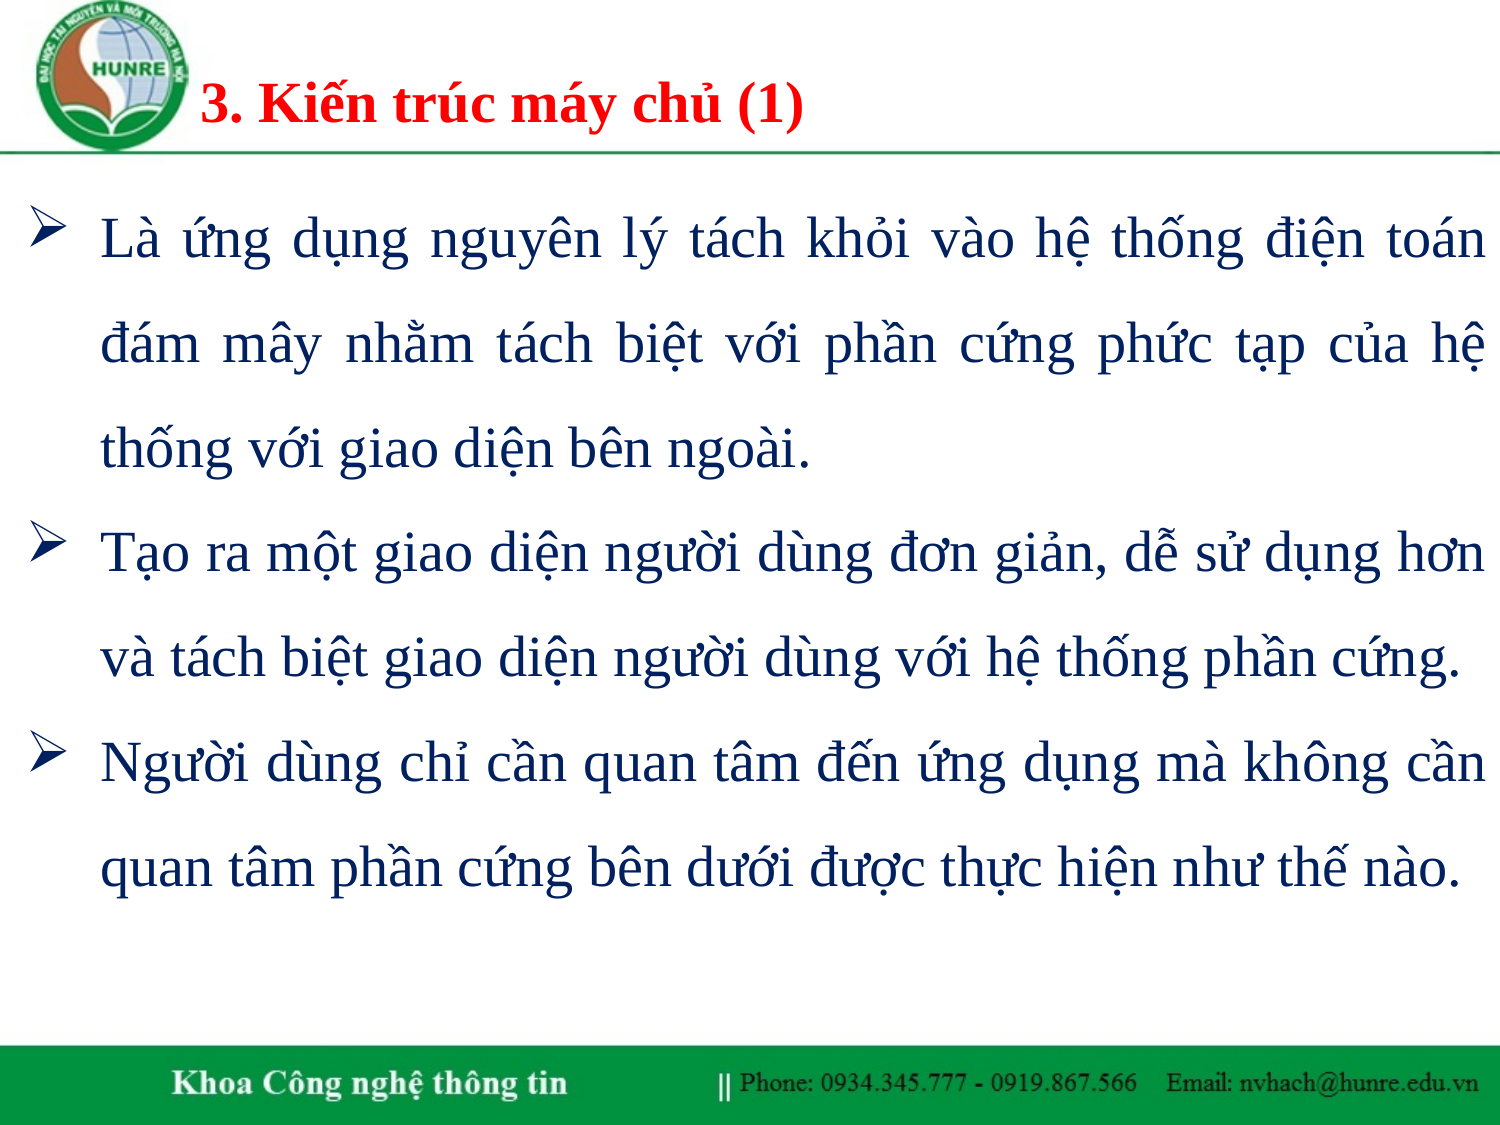

# 3. Kiến trúc máy chủ (1)

Là ứng dụng nguyên lý tách khỏi vào hệ thống điện toán đám mây nhằm tách biệt với phần cứng phức tạp của hệ thống với giao diện bên ngoài.
Tạo ra một giao diện người dùng đơn giản, dễ sử dụng hơn và tách biệt giao diện người dùng với hệ thống phần cứng.
Người dùng chỉ cần quan tâm đến ứng dụng mà không cần quan tâm phần cứng bên dưới được thực hiện như thế nào.